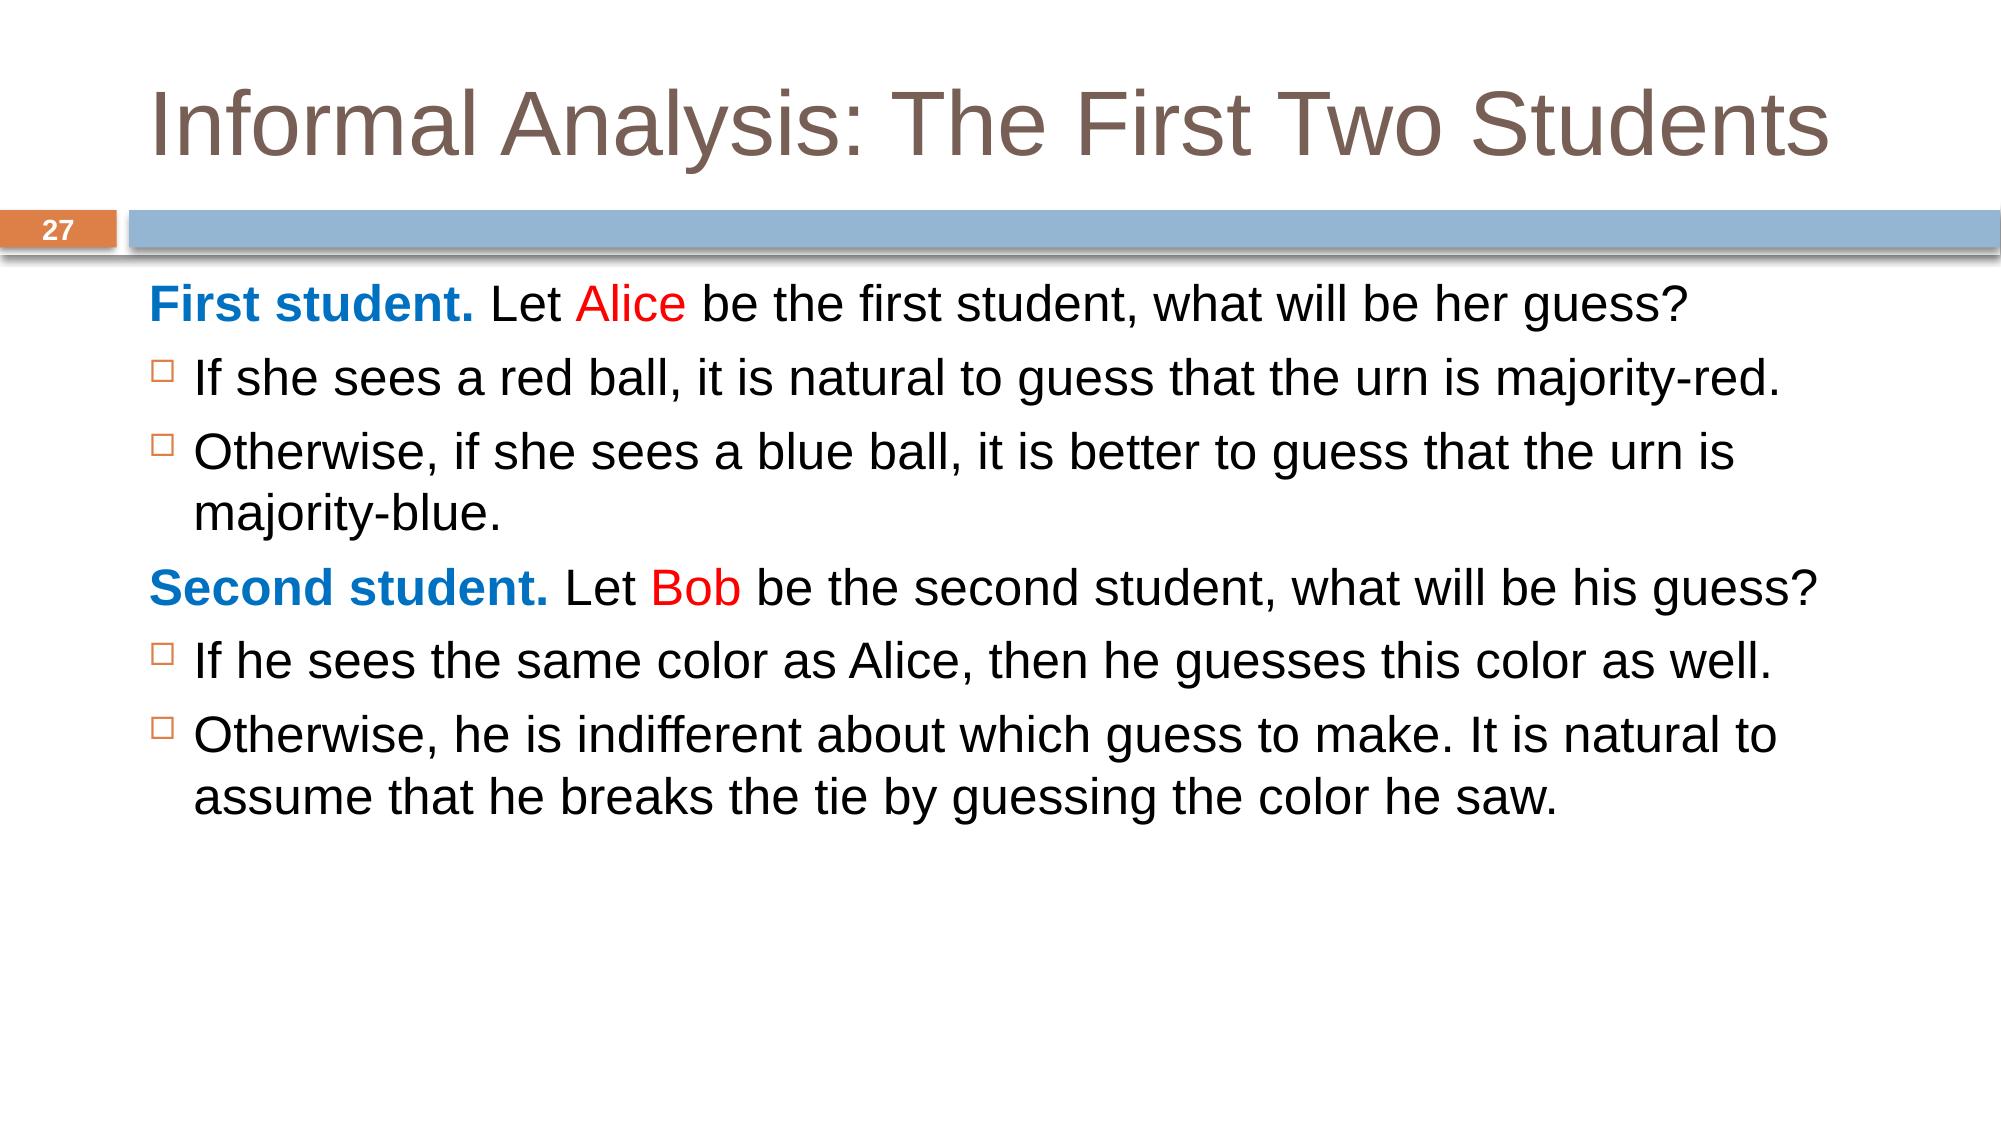

# Informal Analysis: The First Two Students
27
First student. Let Alice be the first student, what will be her guess?
If she sees a red ball, it is natural to guess that the urn is majority-red.
Otherwise, if she sees a blue ball, it is better to guess that the urn is majority-blue.
Second student. Let Bob be the second student, what will be his guess?
If he sees the same color as Alice, then he guesses this color as well.
Otherwise, he is indifferent about which guess to make. It is natural to assume that he breaks the tie by guessing the color he saw.